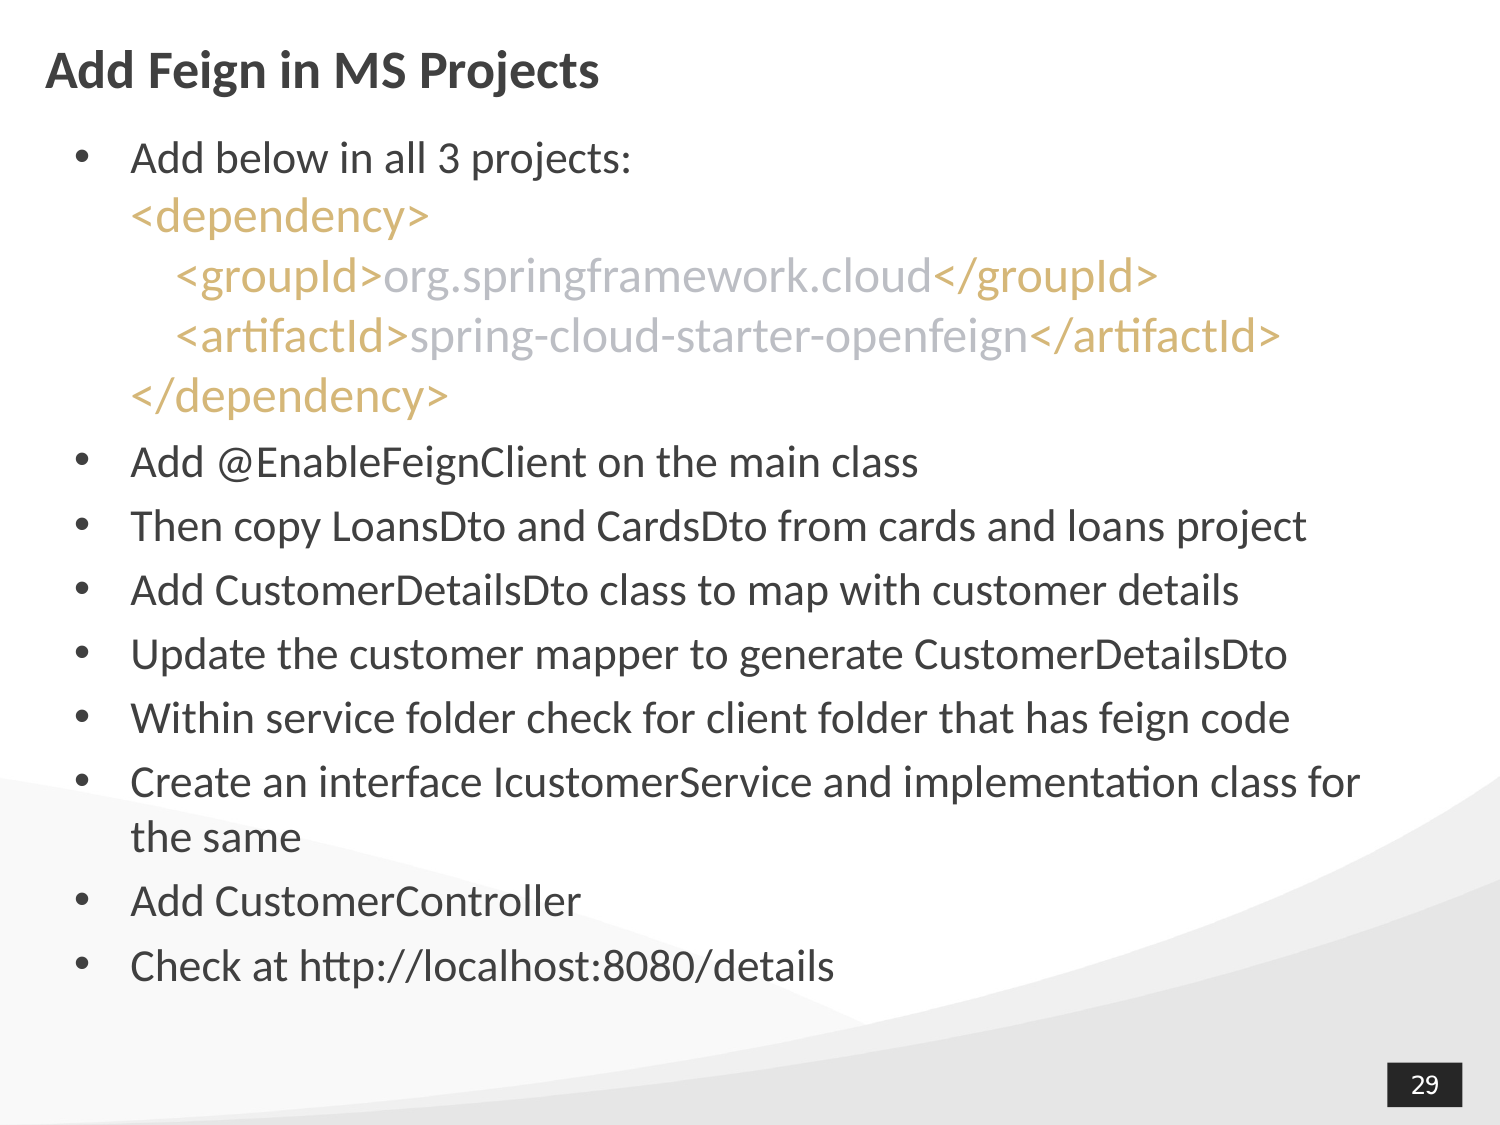

# Add Feign in MS Projects
Add below in all 3 projects:
<dependency>
    <groupId>org.springframework.cloud</groupId>
    <artifactId>spring-cloud-starter-openfeign</artifactId>
</dependency>
Add @EnableFeignClient on the main class
Then copy LoansDto and CardsDto from cards and loans project
Add CustomerDetailsDto class to map with customer details
Update the customer mapper to generate CustomerDetailsDto
Within service folder check for client folder that has feign code
Create an interface IcustomerService and implementation class for the same
Add CustomerController
Check at http://localhost:8080/details